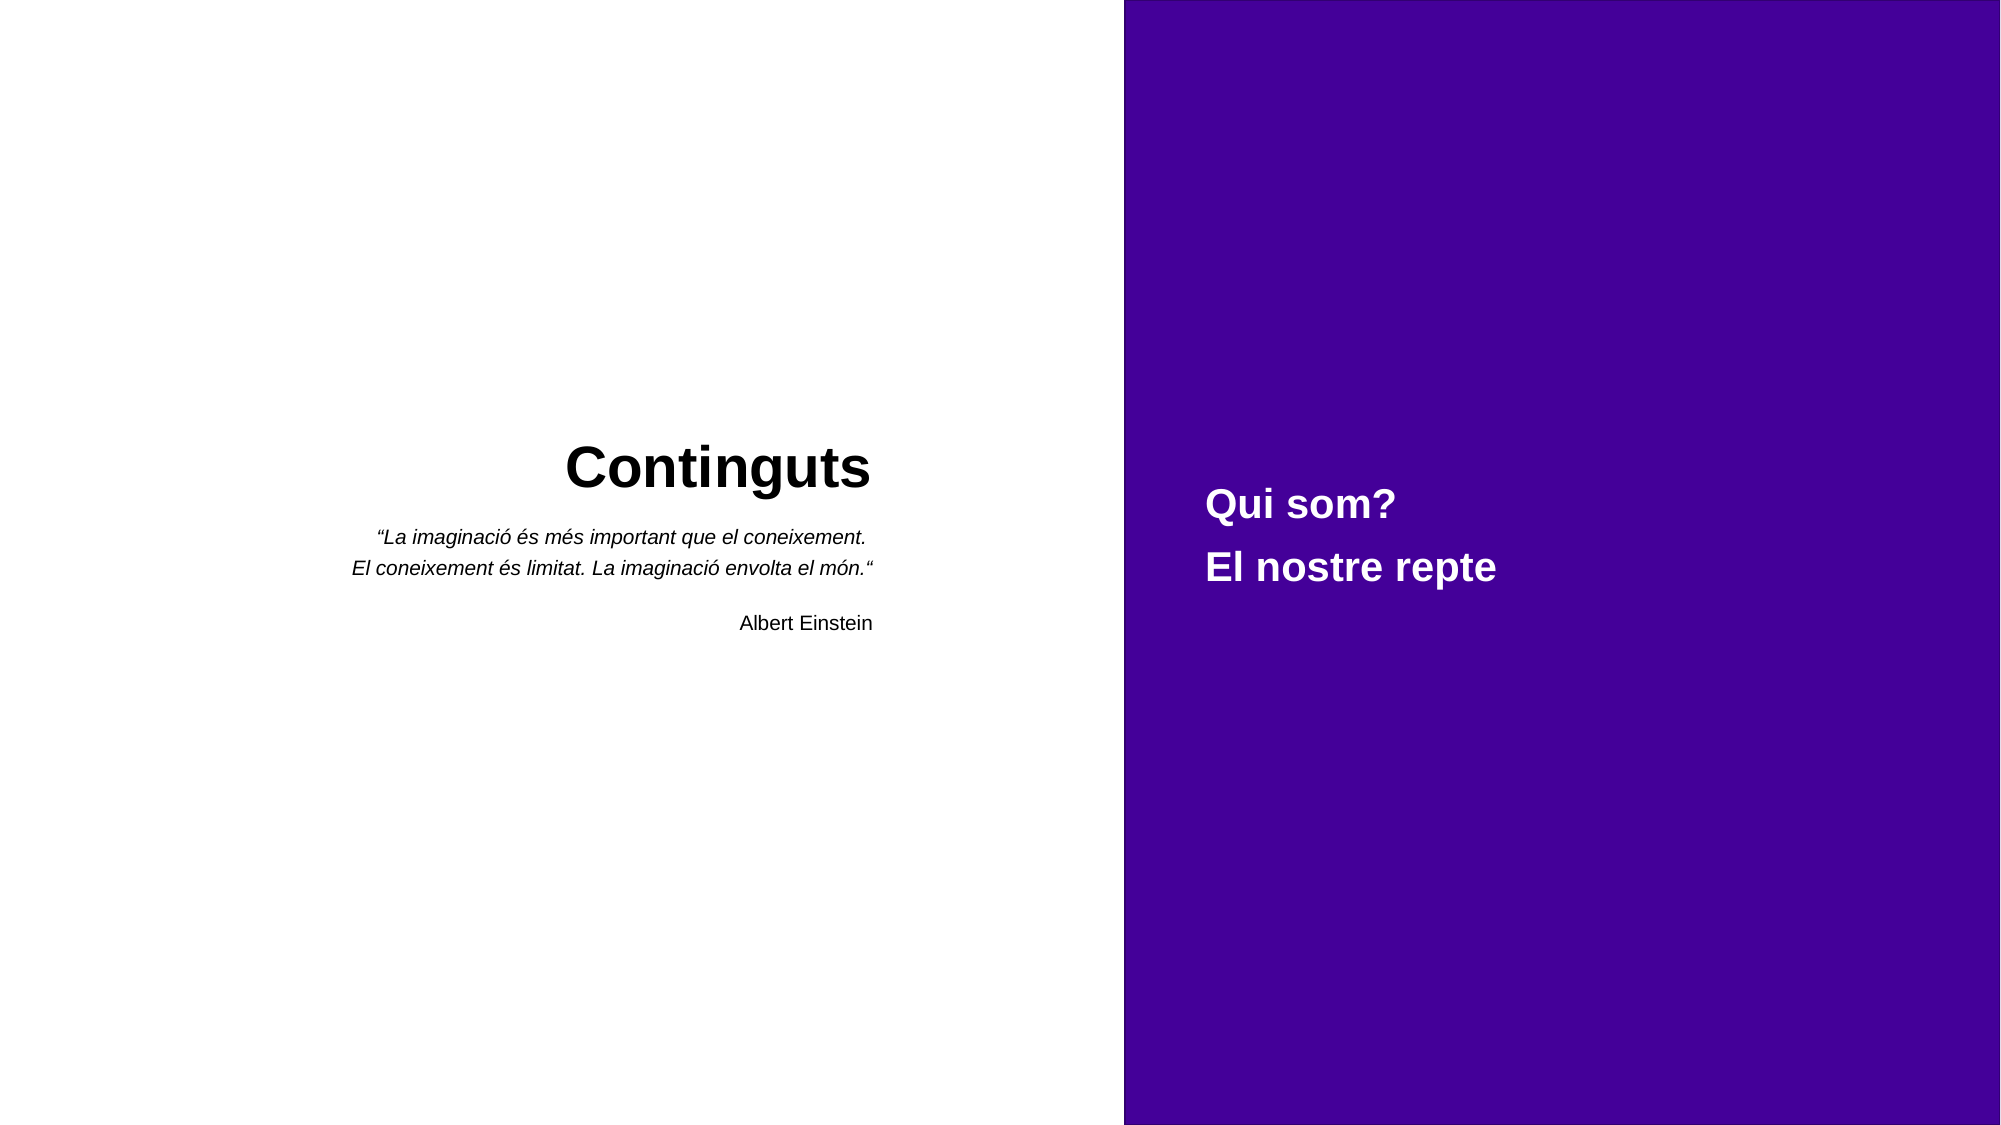

Qui som?
El nostre repte
# Continguts
“La imaginació és més important que el coneixement.
El coneixement és limitat. La imaginació envolta el món.“
Albert Einstein